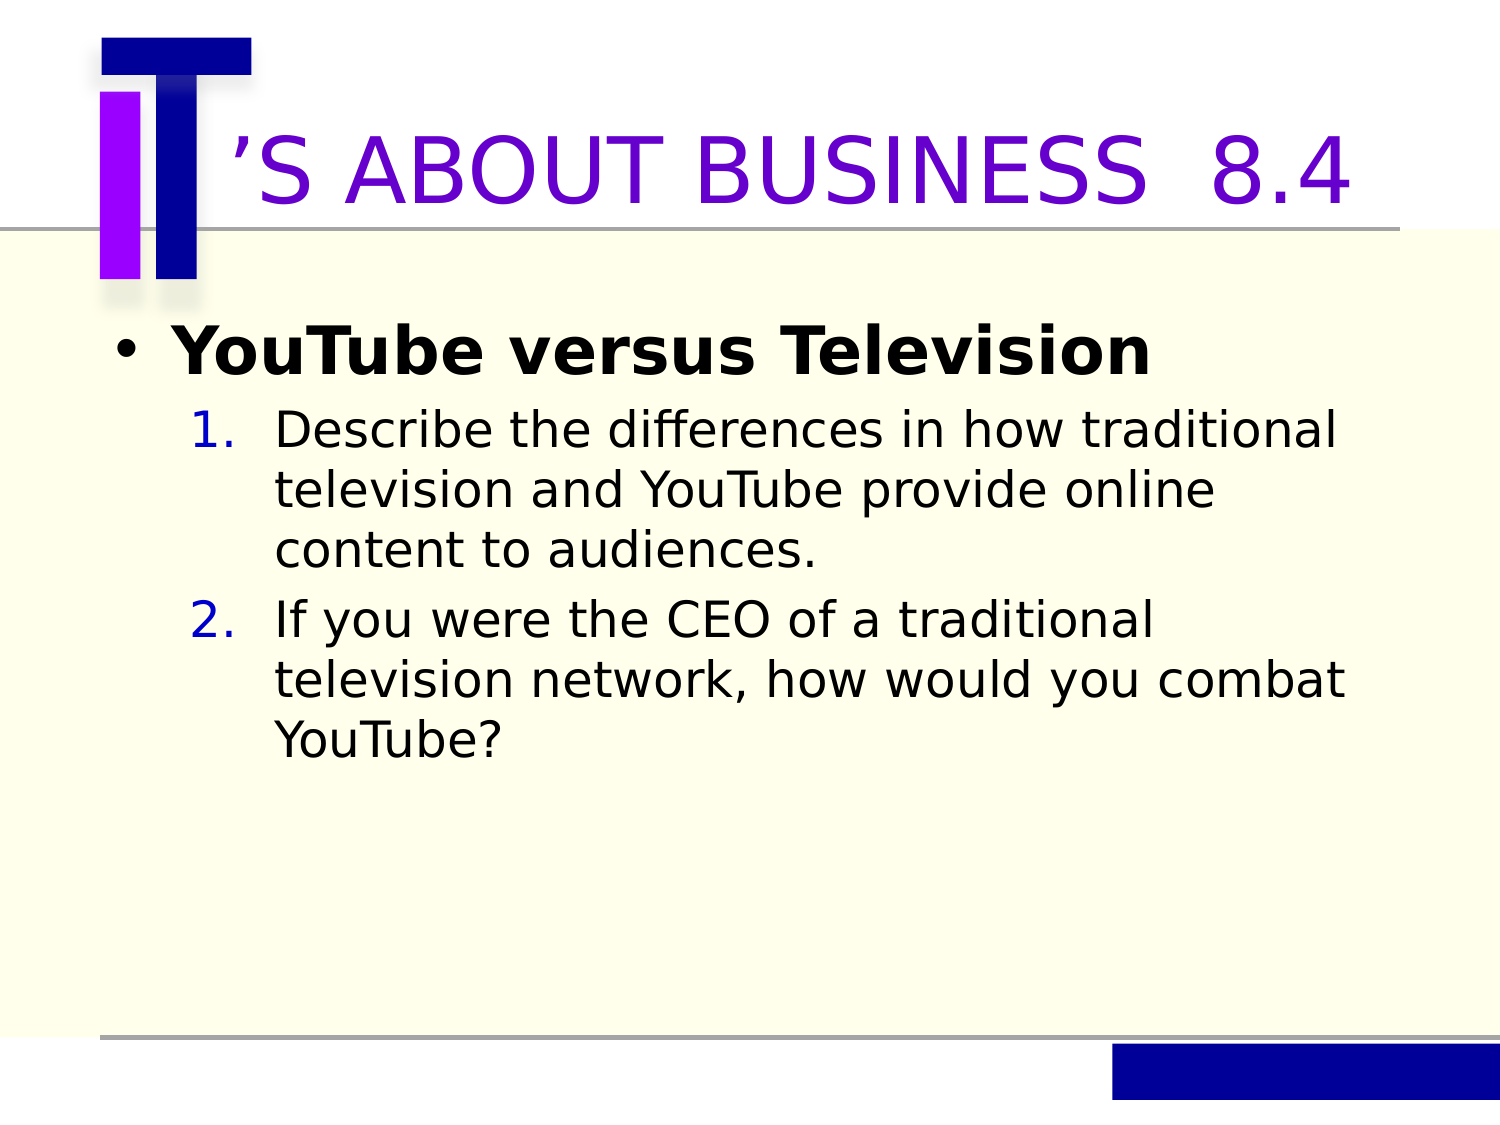

’S ABOUT BUSINESS  8.4
YouTube versus Television
Describe the differences in how traditional television and YouTube provide online content to audiences.
If you were the CEO of a traditional television network, how would you combat YouTube?